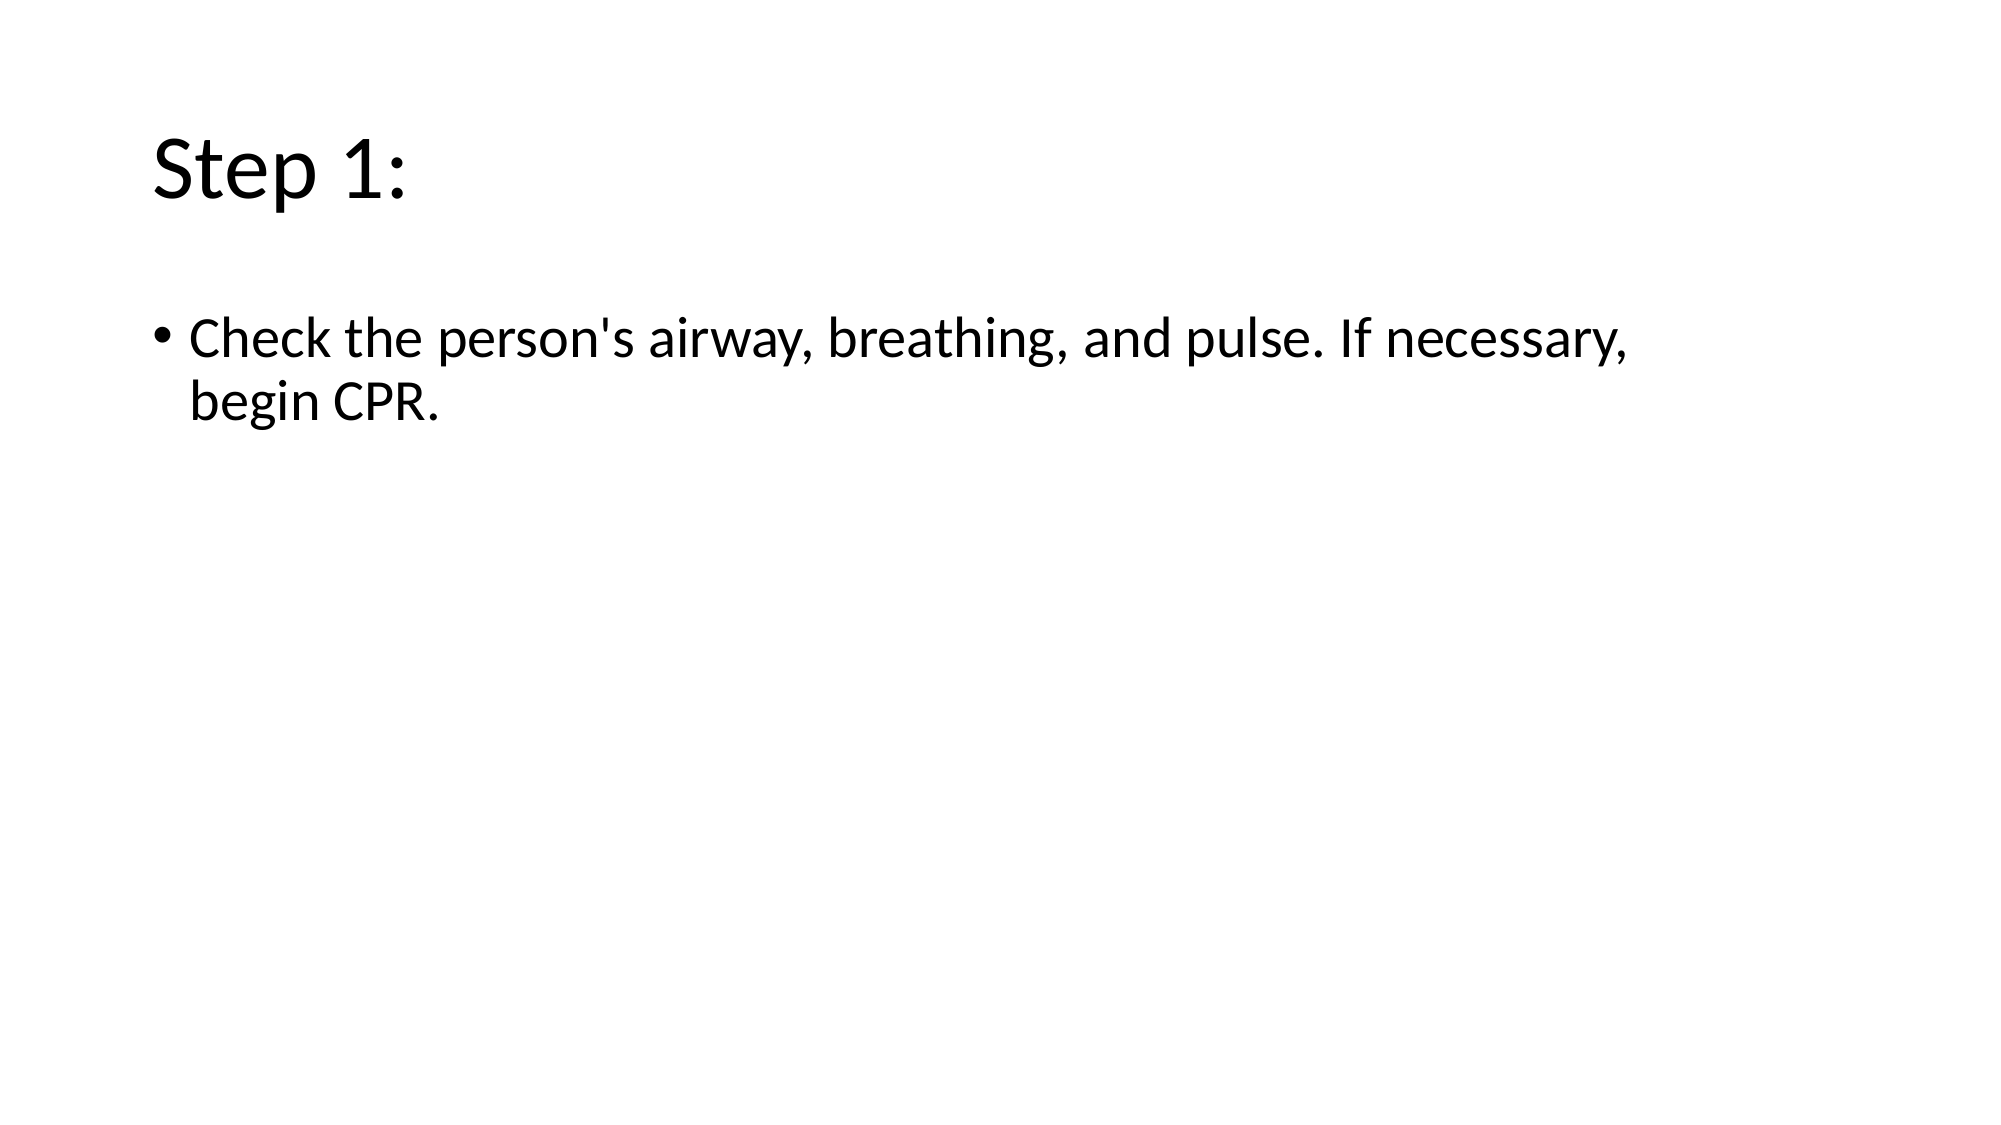

# Step 1:
Check the person's airway, breathing, and pulse. If necessary, begin CPR.